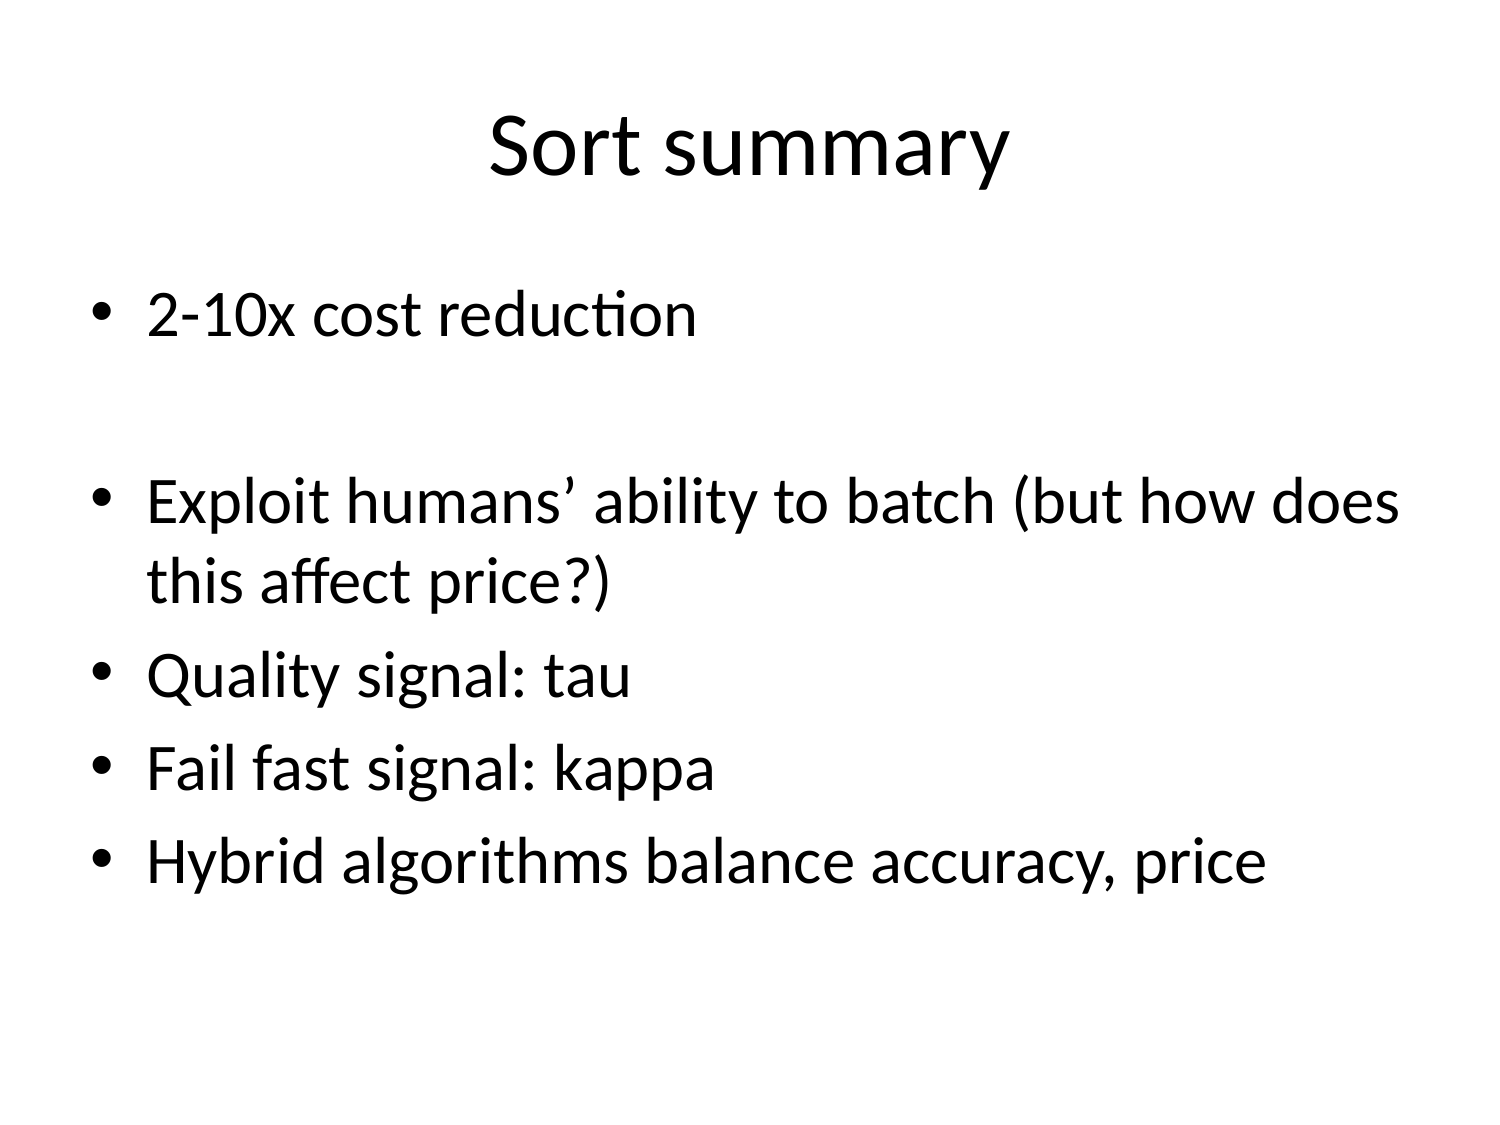

# Sort summary
2-10x cost reduction

Exploit humans’ ability to batch (but how does this affect price?)
Quality signal: tau
Fail fast signal: kappa
Hybrid algorithms balance accuracy, price